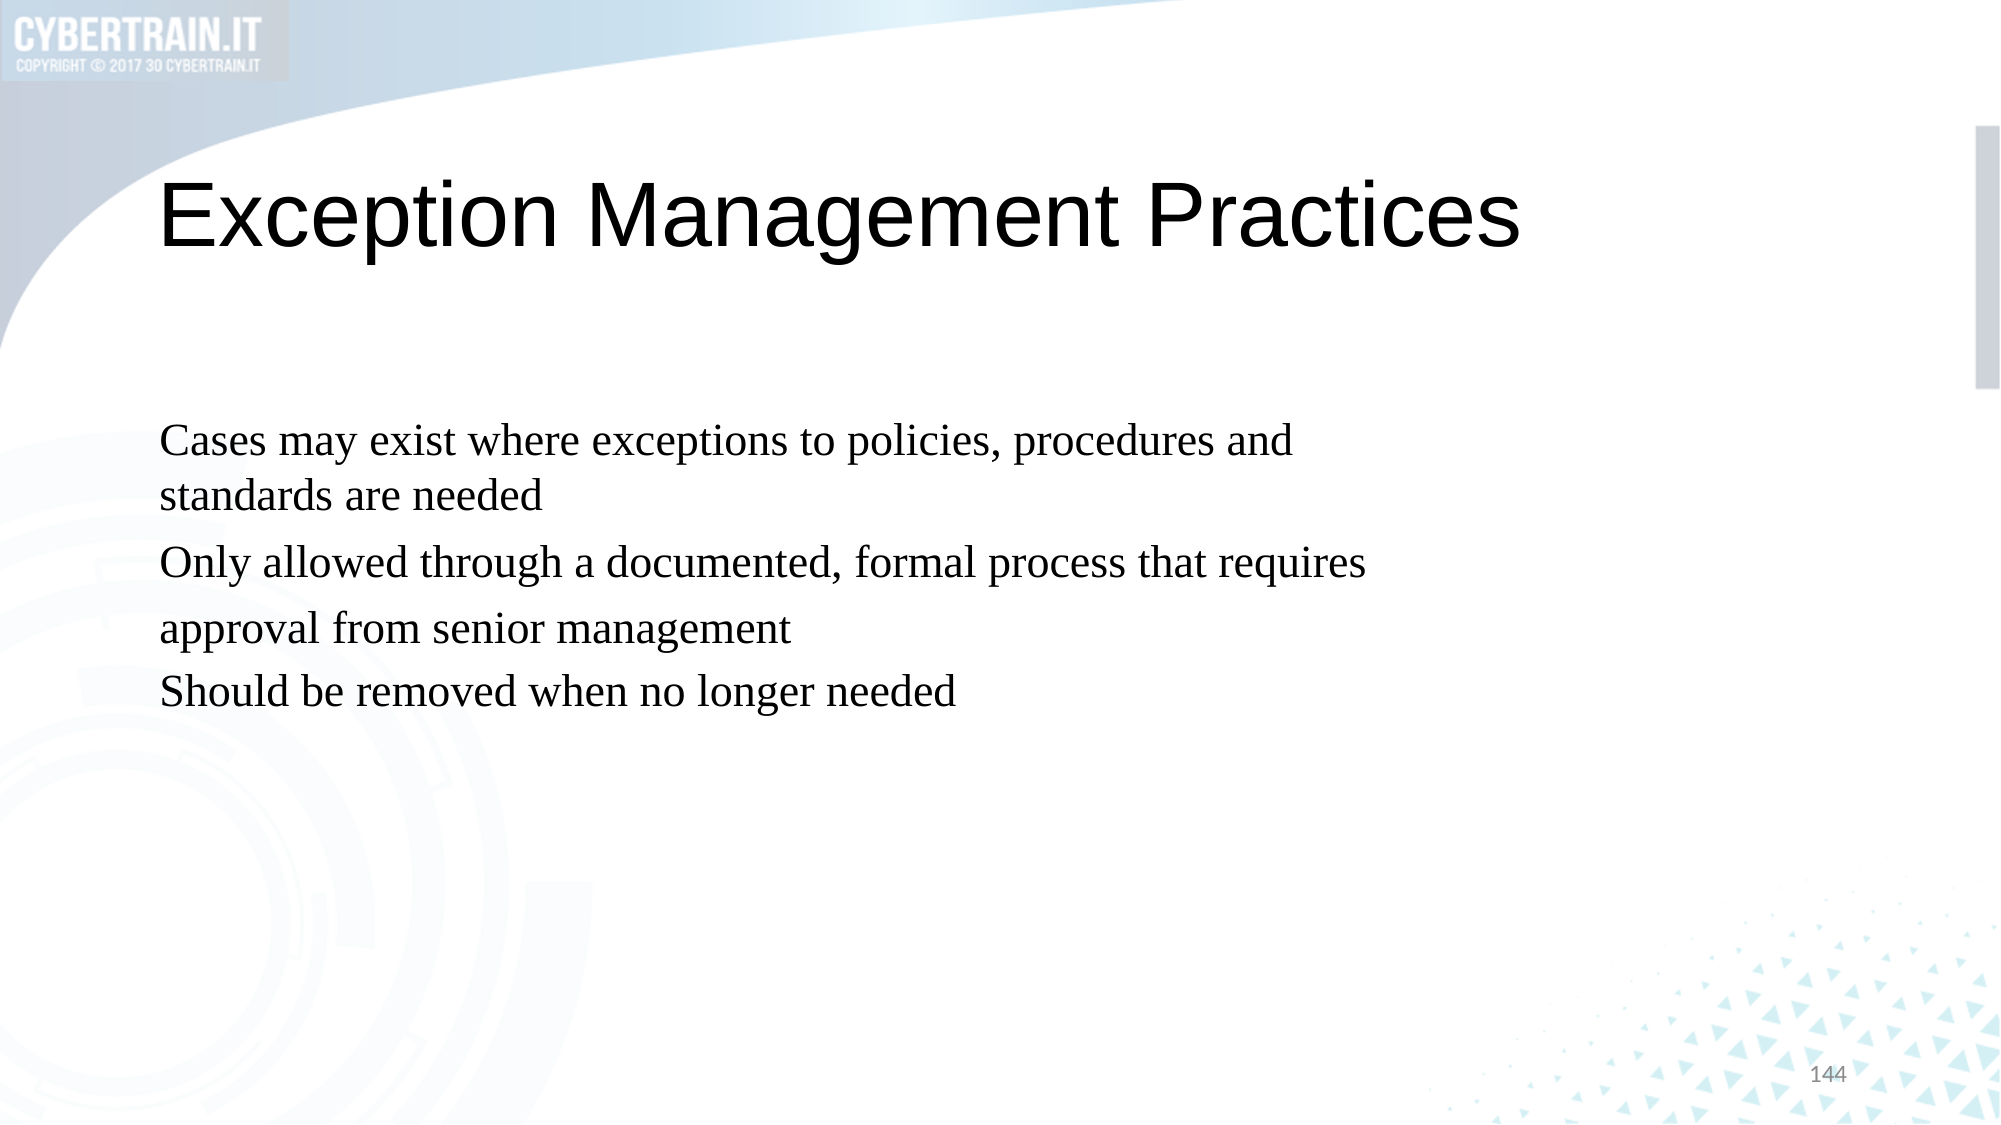

# Exception Management Practices
Cases may exist where exceptions to policies, procedures and  standards are needed
Only allowed through a documented, formal process that requires  approval from senior management
Should be removed when no longer needed
144